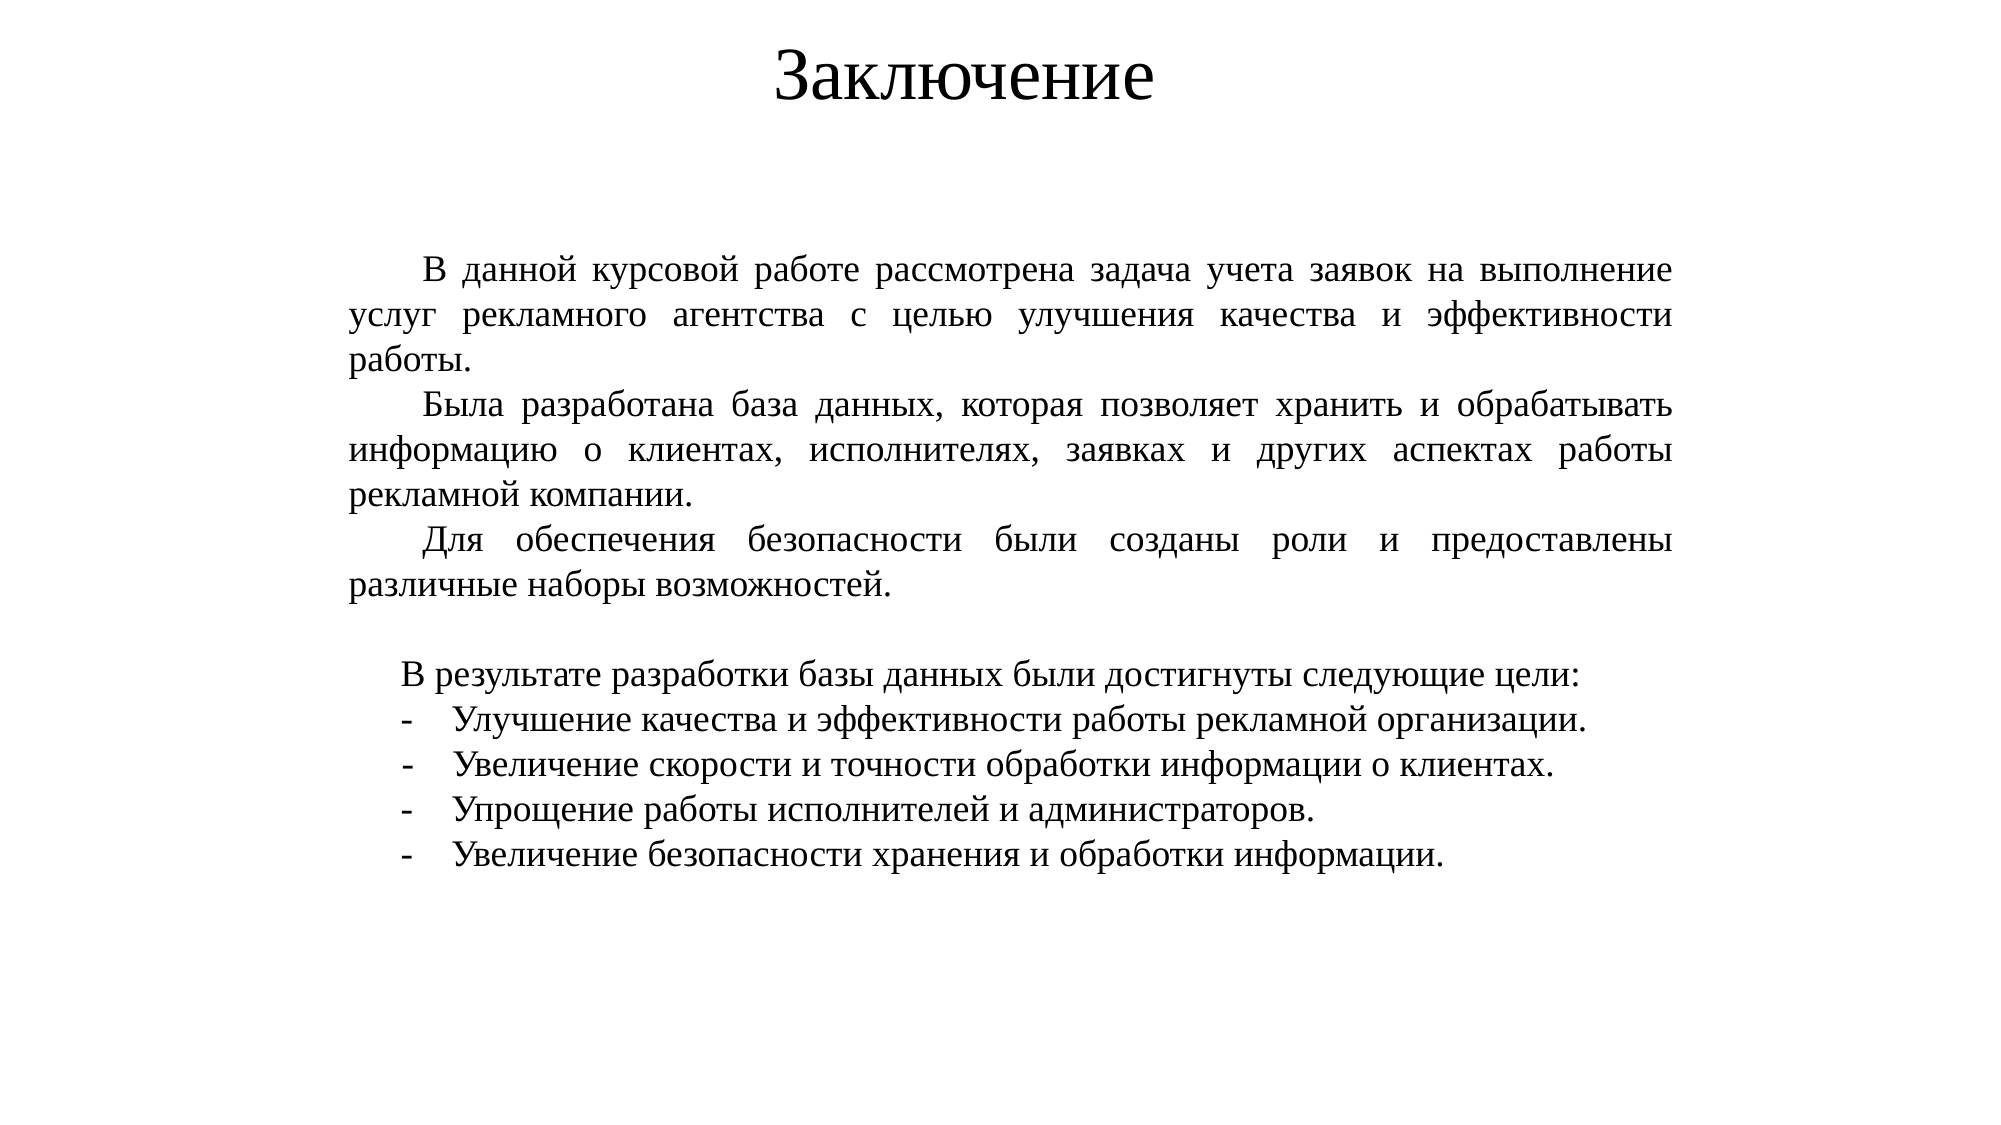

Заключение
В данной курсовой работе рассмотрена задача учета заявок на выполнение услуг рекламного агентства с целью улучшения качества и эффективности работы.
Была разработана база данных, которая позволяет хранить и обрабатывать информацию о клиентах, исполнителях, заявках и других аспектах работы рекламной компании.
Для обеспечения безопасности были созданы роли и предоставлены различные наборы возможностей.

В результате разработки базы данных были достигнуты следующие цели:
-    Улучшение качества и эффективности работы рекламной организации.
        -    Увеличение скорости и точности обработки информации о клиентах.
-    Упрощение работы исполнителей и администраторов.
-    Увеличение безопасности хранения и обработки информации.